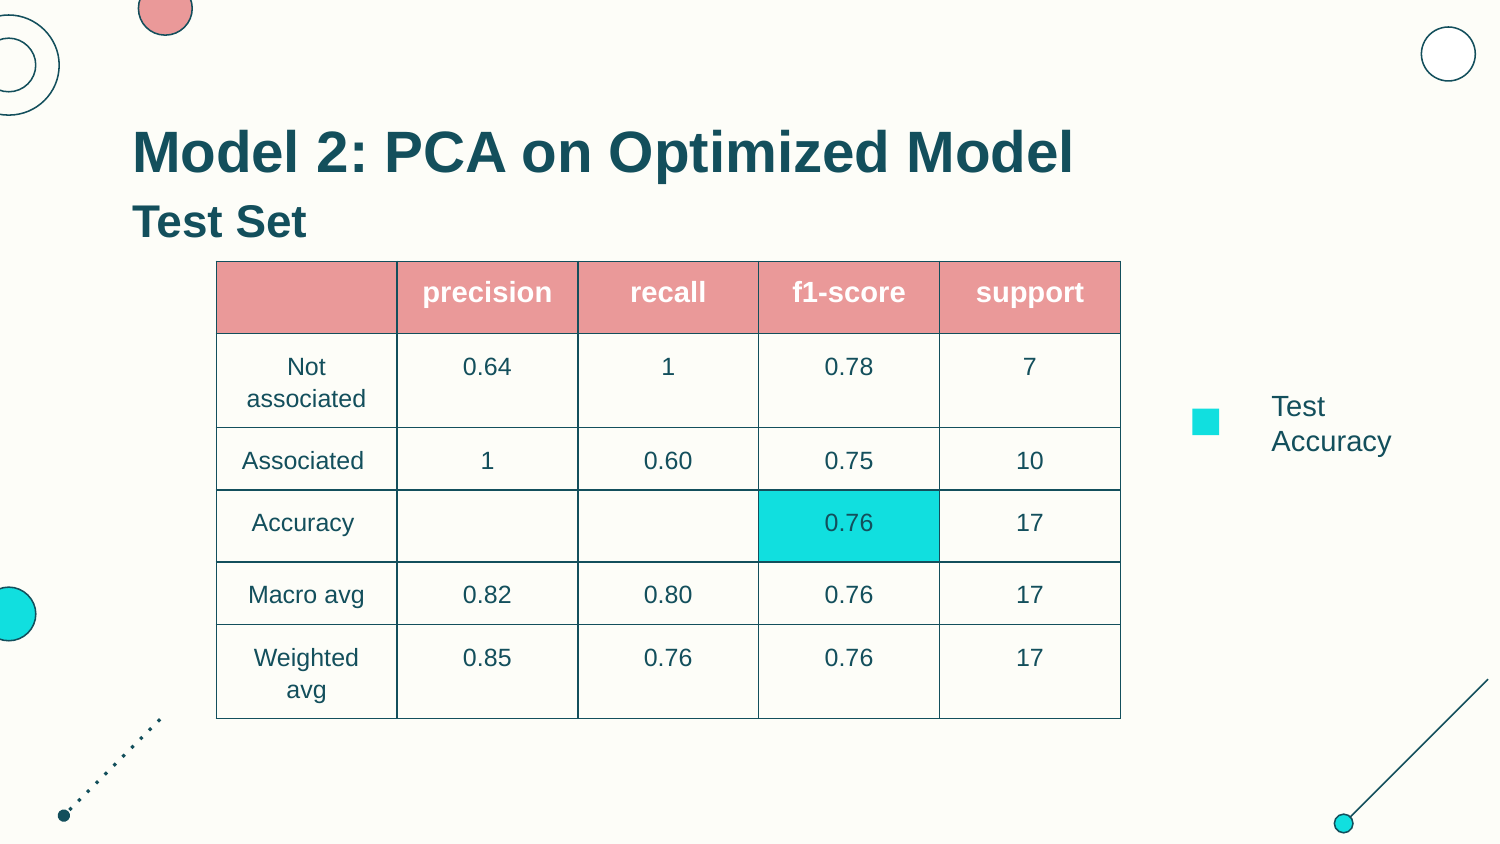

# Model 2: PCA on Optimized Model
Test Set
|  | precision | recall | f1-score | support |
| --- | --- | --- | --- | --- |
| Not associated | 0.64 | 1 | 0.78 | 7 |
| Associated | 1 | 0.60 | 0.75 | 10 |
| Accuracy |  |  | 0.76 | 17 |
| Macro avg | 0.82 | 0.80 | 0.76 | 17 |
| Weighted avg | 0.85 | 0.76 | 0.76 | 17 |
Test Accuracy